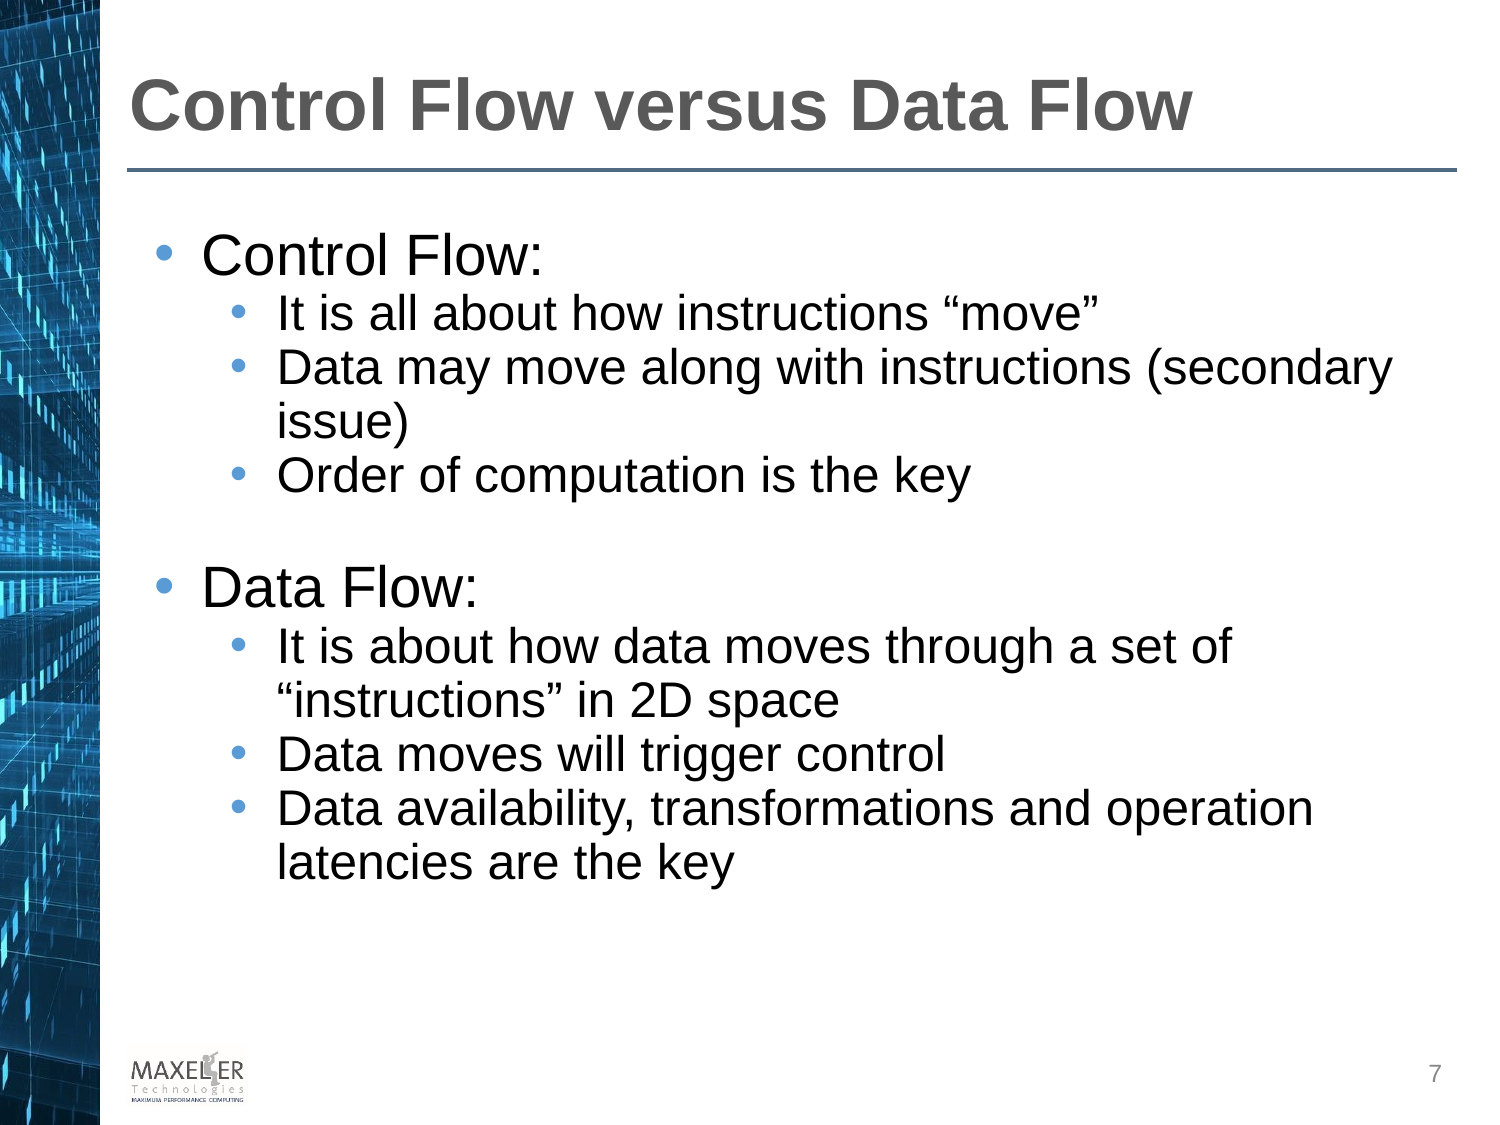

Control Flow versus Data Flow

Control Flow:
It is all about how instructions “move”
Data may move along with instructions (secondary issue)
Order of computation is the key

Data Flow:
It is about how data moves through a set of “instructions” in 2D space
Data moves will trigger control
Data availability, transformations and operation latencies are the key

7